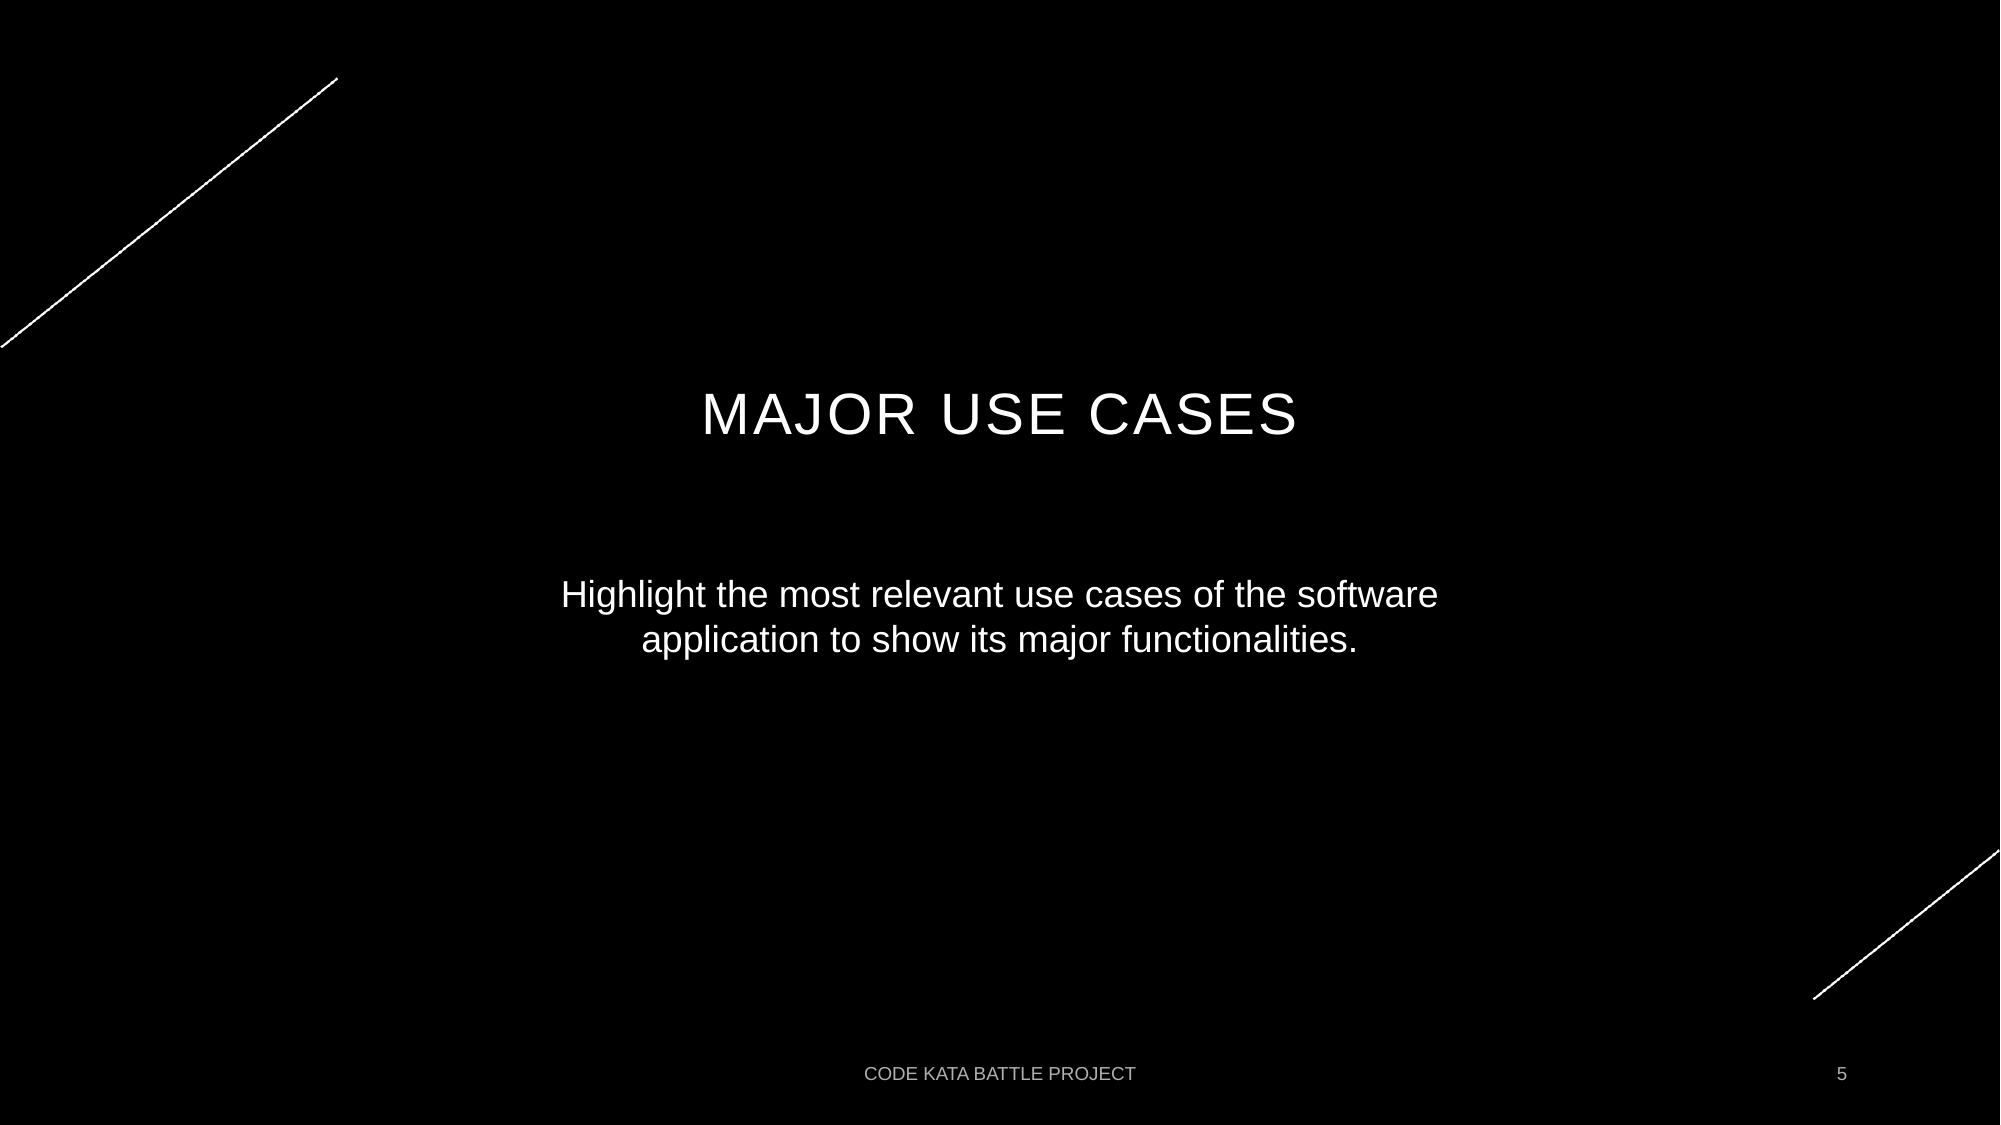

# MAJOR USE CASES
Highlight the most relevant use cases of the software application to show its major functionalities.
CODE KATA BATTLE PROJECT
5